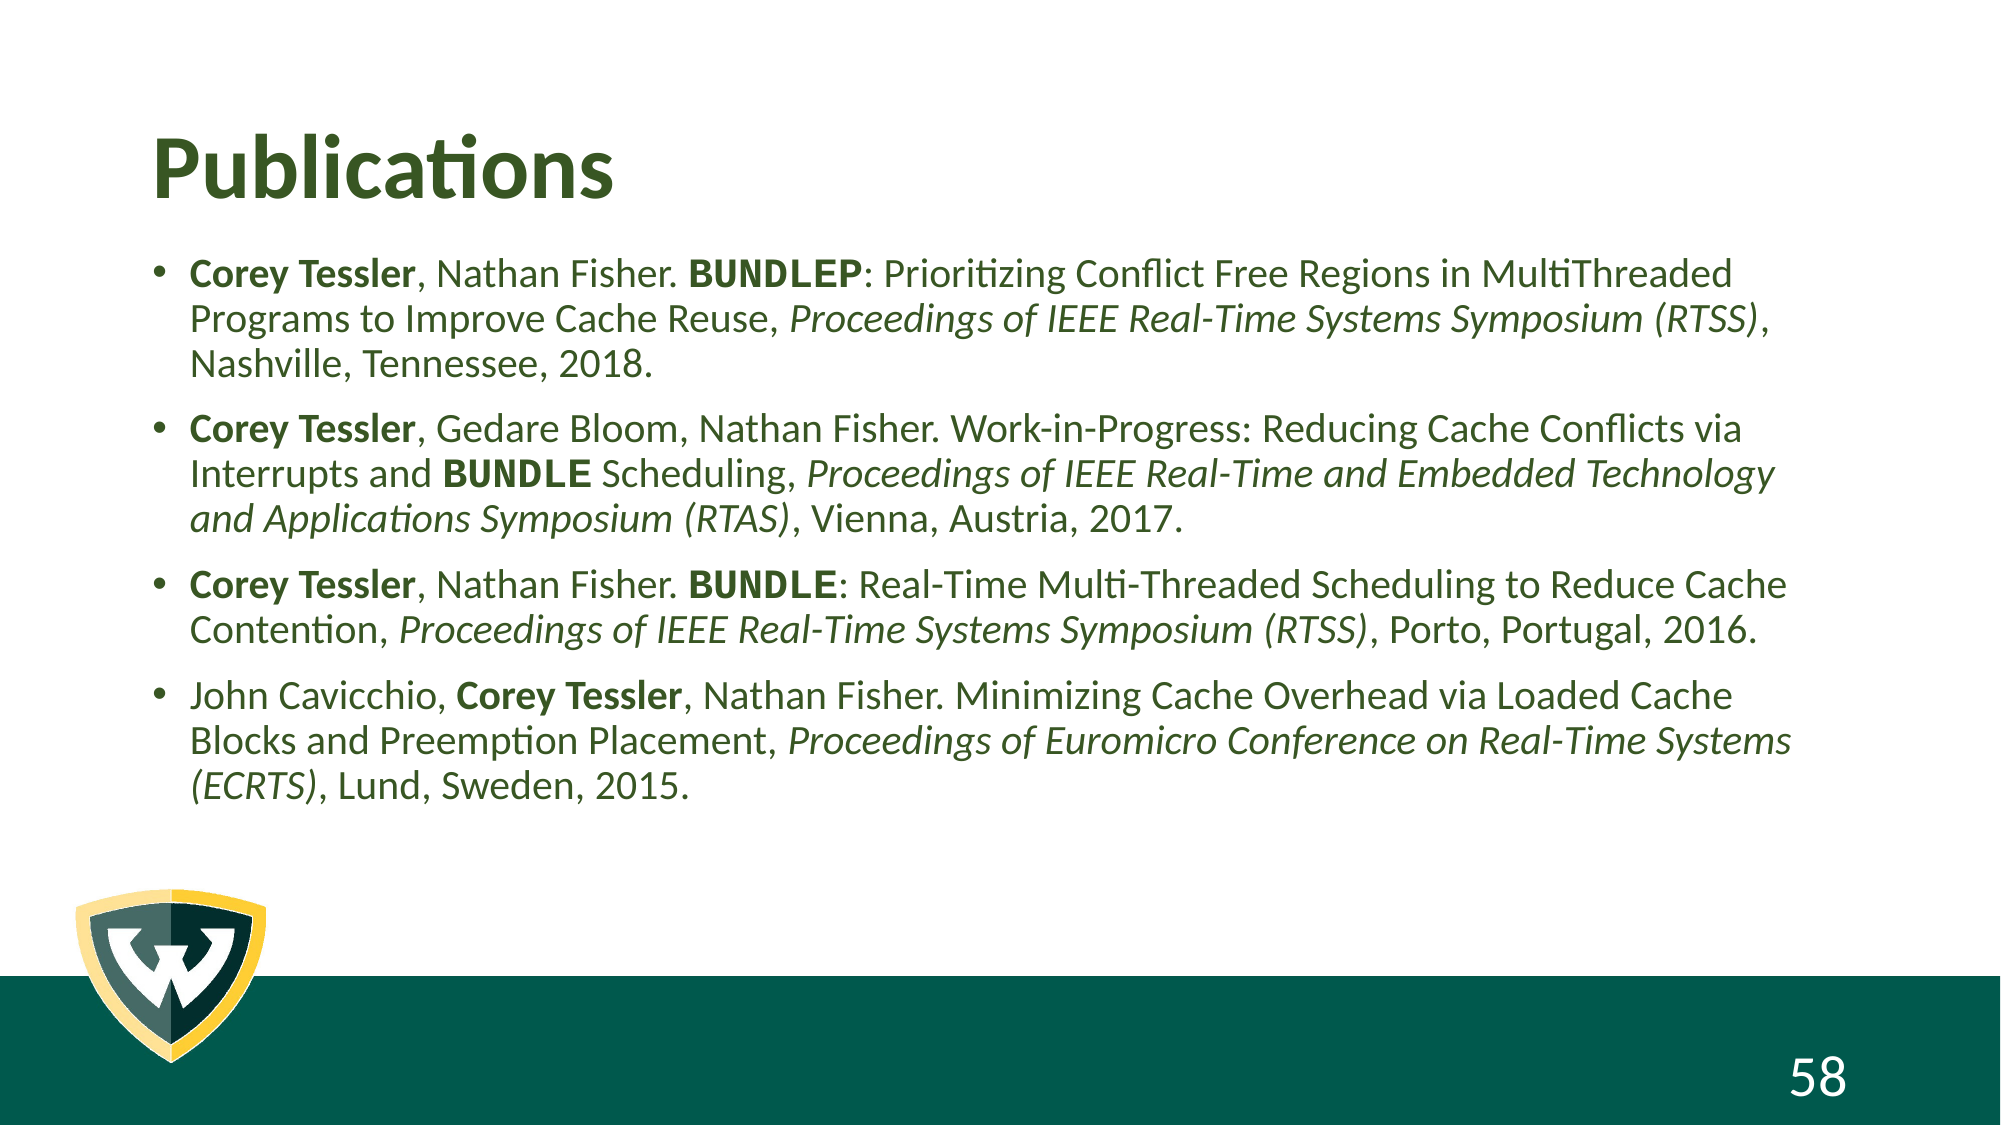

# Publications
Corey Tessler, Nathan Fisher. BUNDLEP: Prioritizing Conflict Free Regions in MultiThreaded Programs to Improve Cache Reuse, Proceedings of IEEE Real-Time Systems Symposium (RTSS), Nashville, Tennessee, 2018.
Corey Tessler, Gedare Bloom, Nathan Fisher. Work-in-Progress: Reducing Cache Conflicts via Interrupts and BUNDLE Scheduling, Proceedings of IEEE Real-Time and Embedded Technology and Applications Symposium (RTAS), Vienna, Austria, 2017.
Corey Tessler, Nathan Fisher. BUNDLE: Real-Time Multi-Threaded Scheduling to Reduce Cache Contention, Proceedings of IEEE Real-Time Systems Symposium (RTSS), Porto, Portugal, 2016.
John Cavicchio, Corey Tessler, Nathan Fisher. Minimizing Cache Overhead via Loaded Cache Blocks and Preemption Placement, Proceedings of Euromicro Conference on Real-Time Systems (ECRTS), Lund, Sweden, 2015.
58